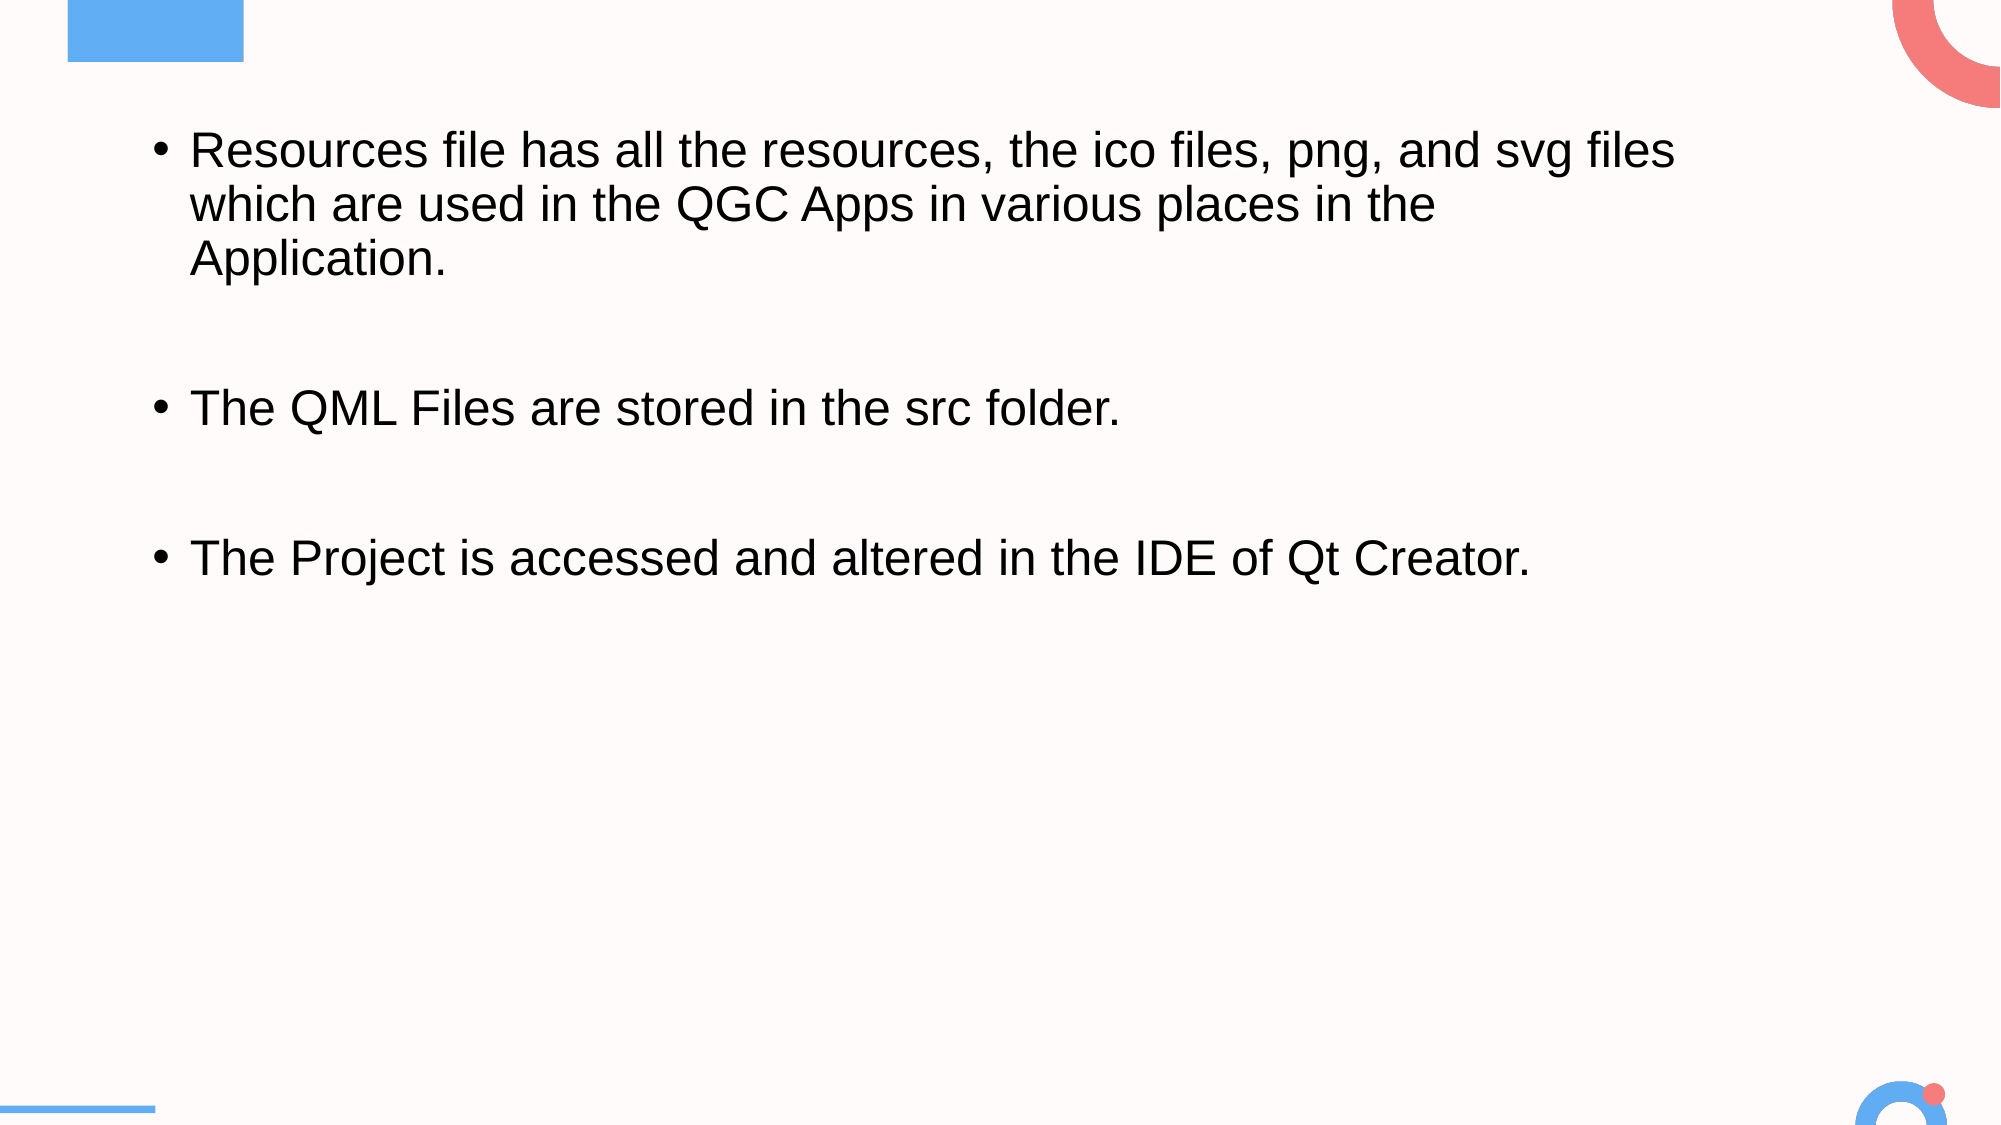

Resources file has all the resources, the ico files, png, and svg files which are used in the QGC Apps in various places in the Application.

The QML Files are stored in the src folder.

The Project is accessed and altered in the IDE of Qt Creator.